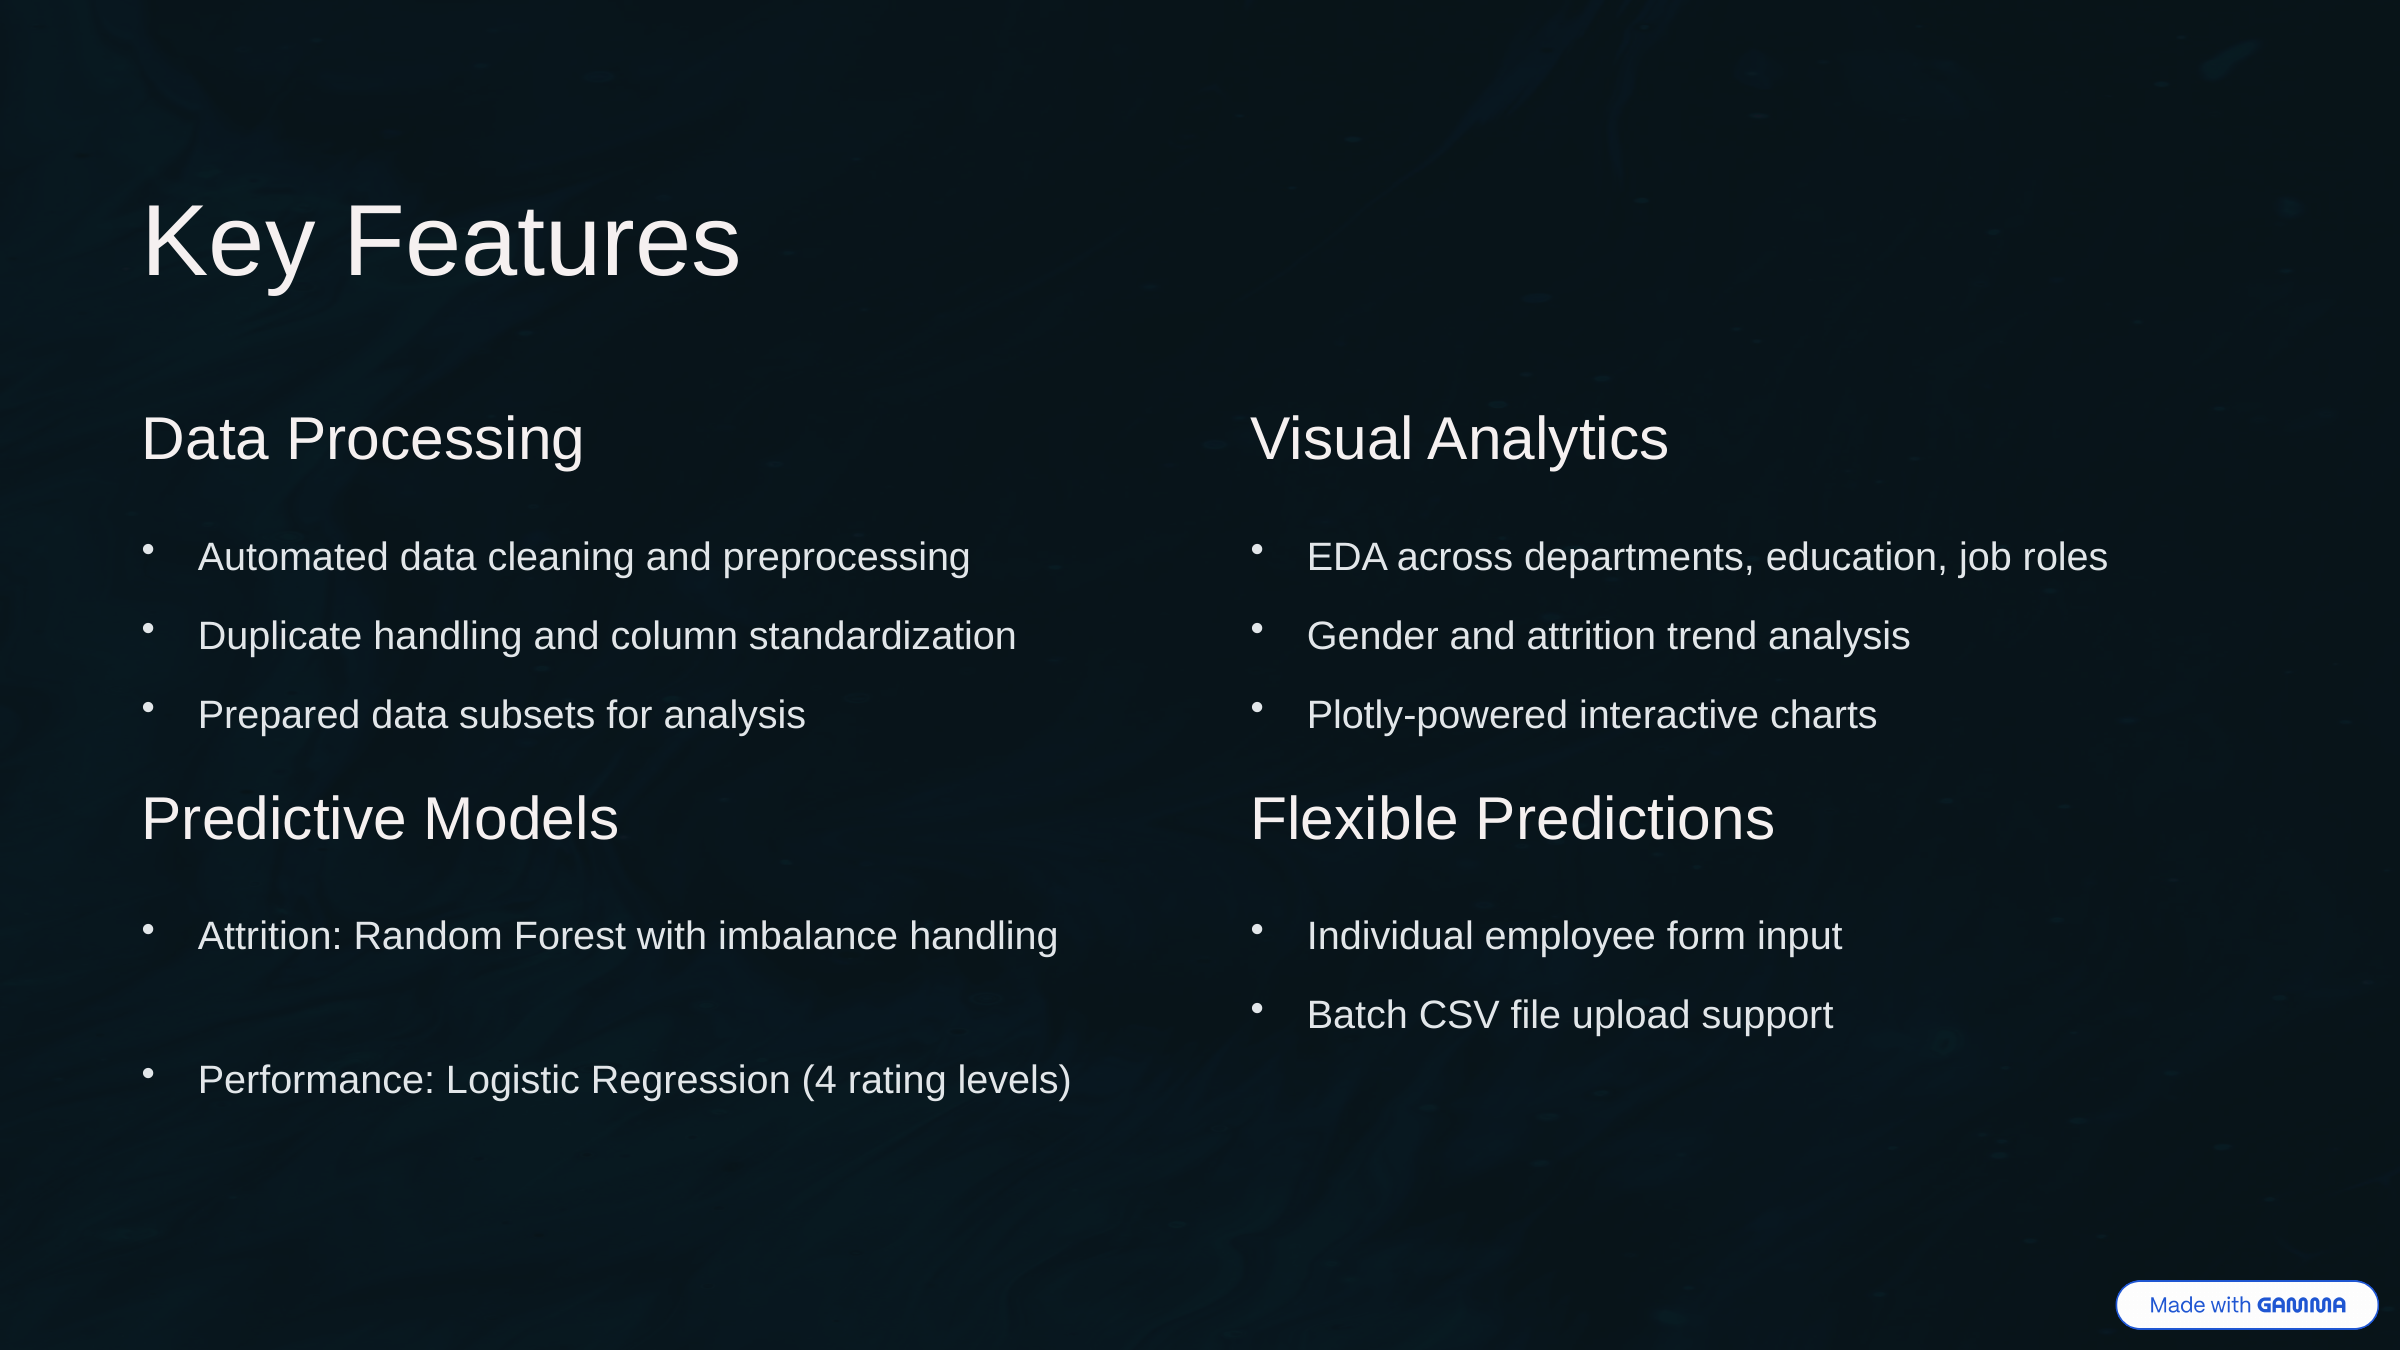

Key Features
Data Processing
Visual Analytics
Automated data cleaning and preprocessing
EDA across departments, education, job roles
Duplicate handling and column standardization
Gender and attrition trend analysis
Prepared data subsets for analysis
Plotly-powered interactive charts
Predictive Models
Flexible Predictions
Attrition: Random Forest with imbalance handling
Individual employee form input
Batch CSV file upload support
Performance: Logistic Regression (4 rating levels)